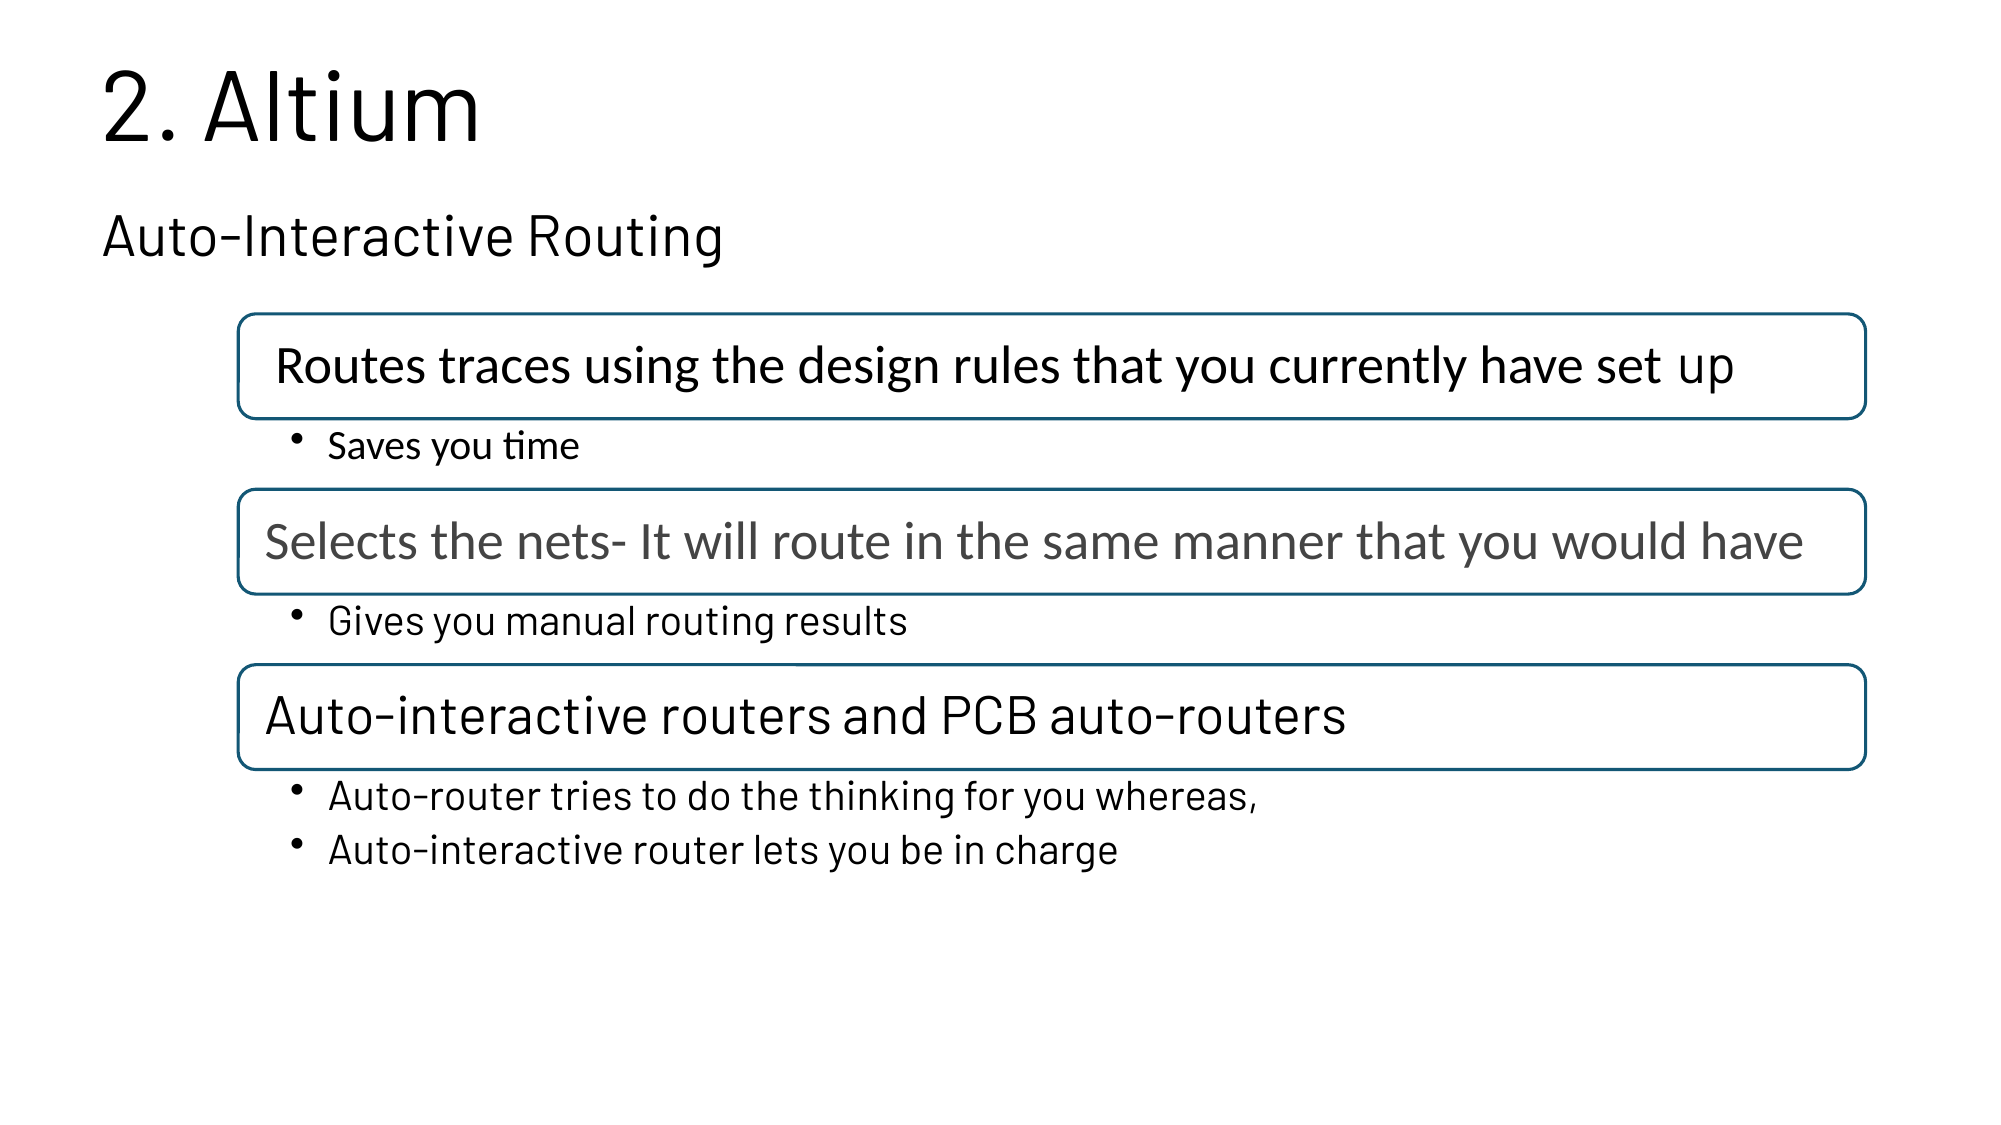

# 2. Altium
Auto-Interactive Routing
 Routes traces using the design rules that you currently have set up
Saves you time
Selects the nets- It will route in the same manner that you would have
Gives you manual routing results
Auto-interactive routers and PCB auto-routers
Auto-router tries to do the thinking for you whereas,
Auto-interactive router lets you be in charge